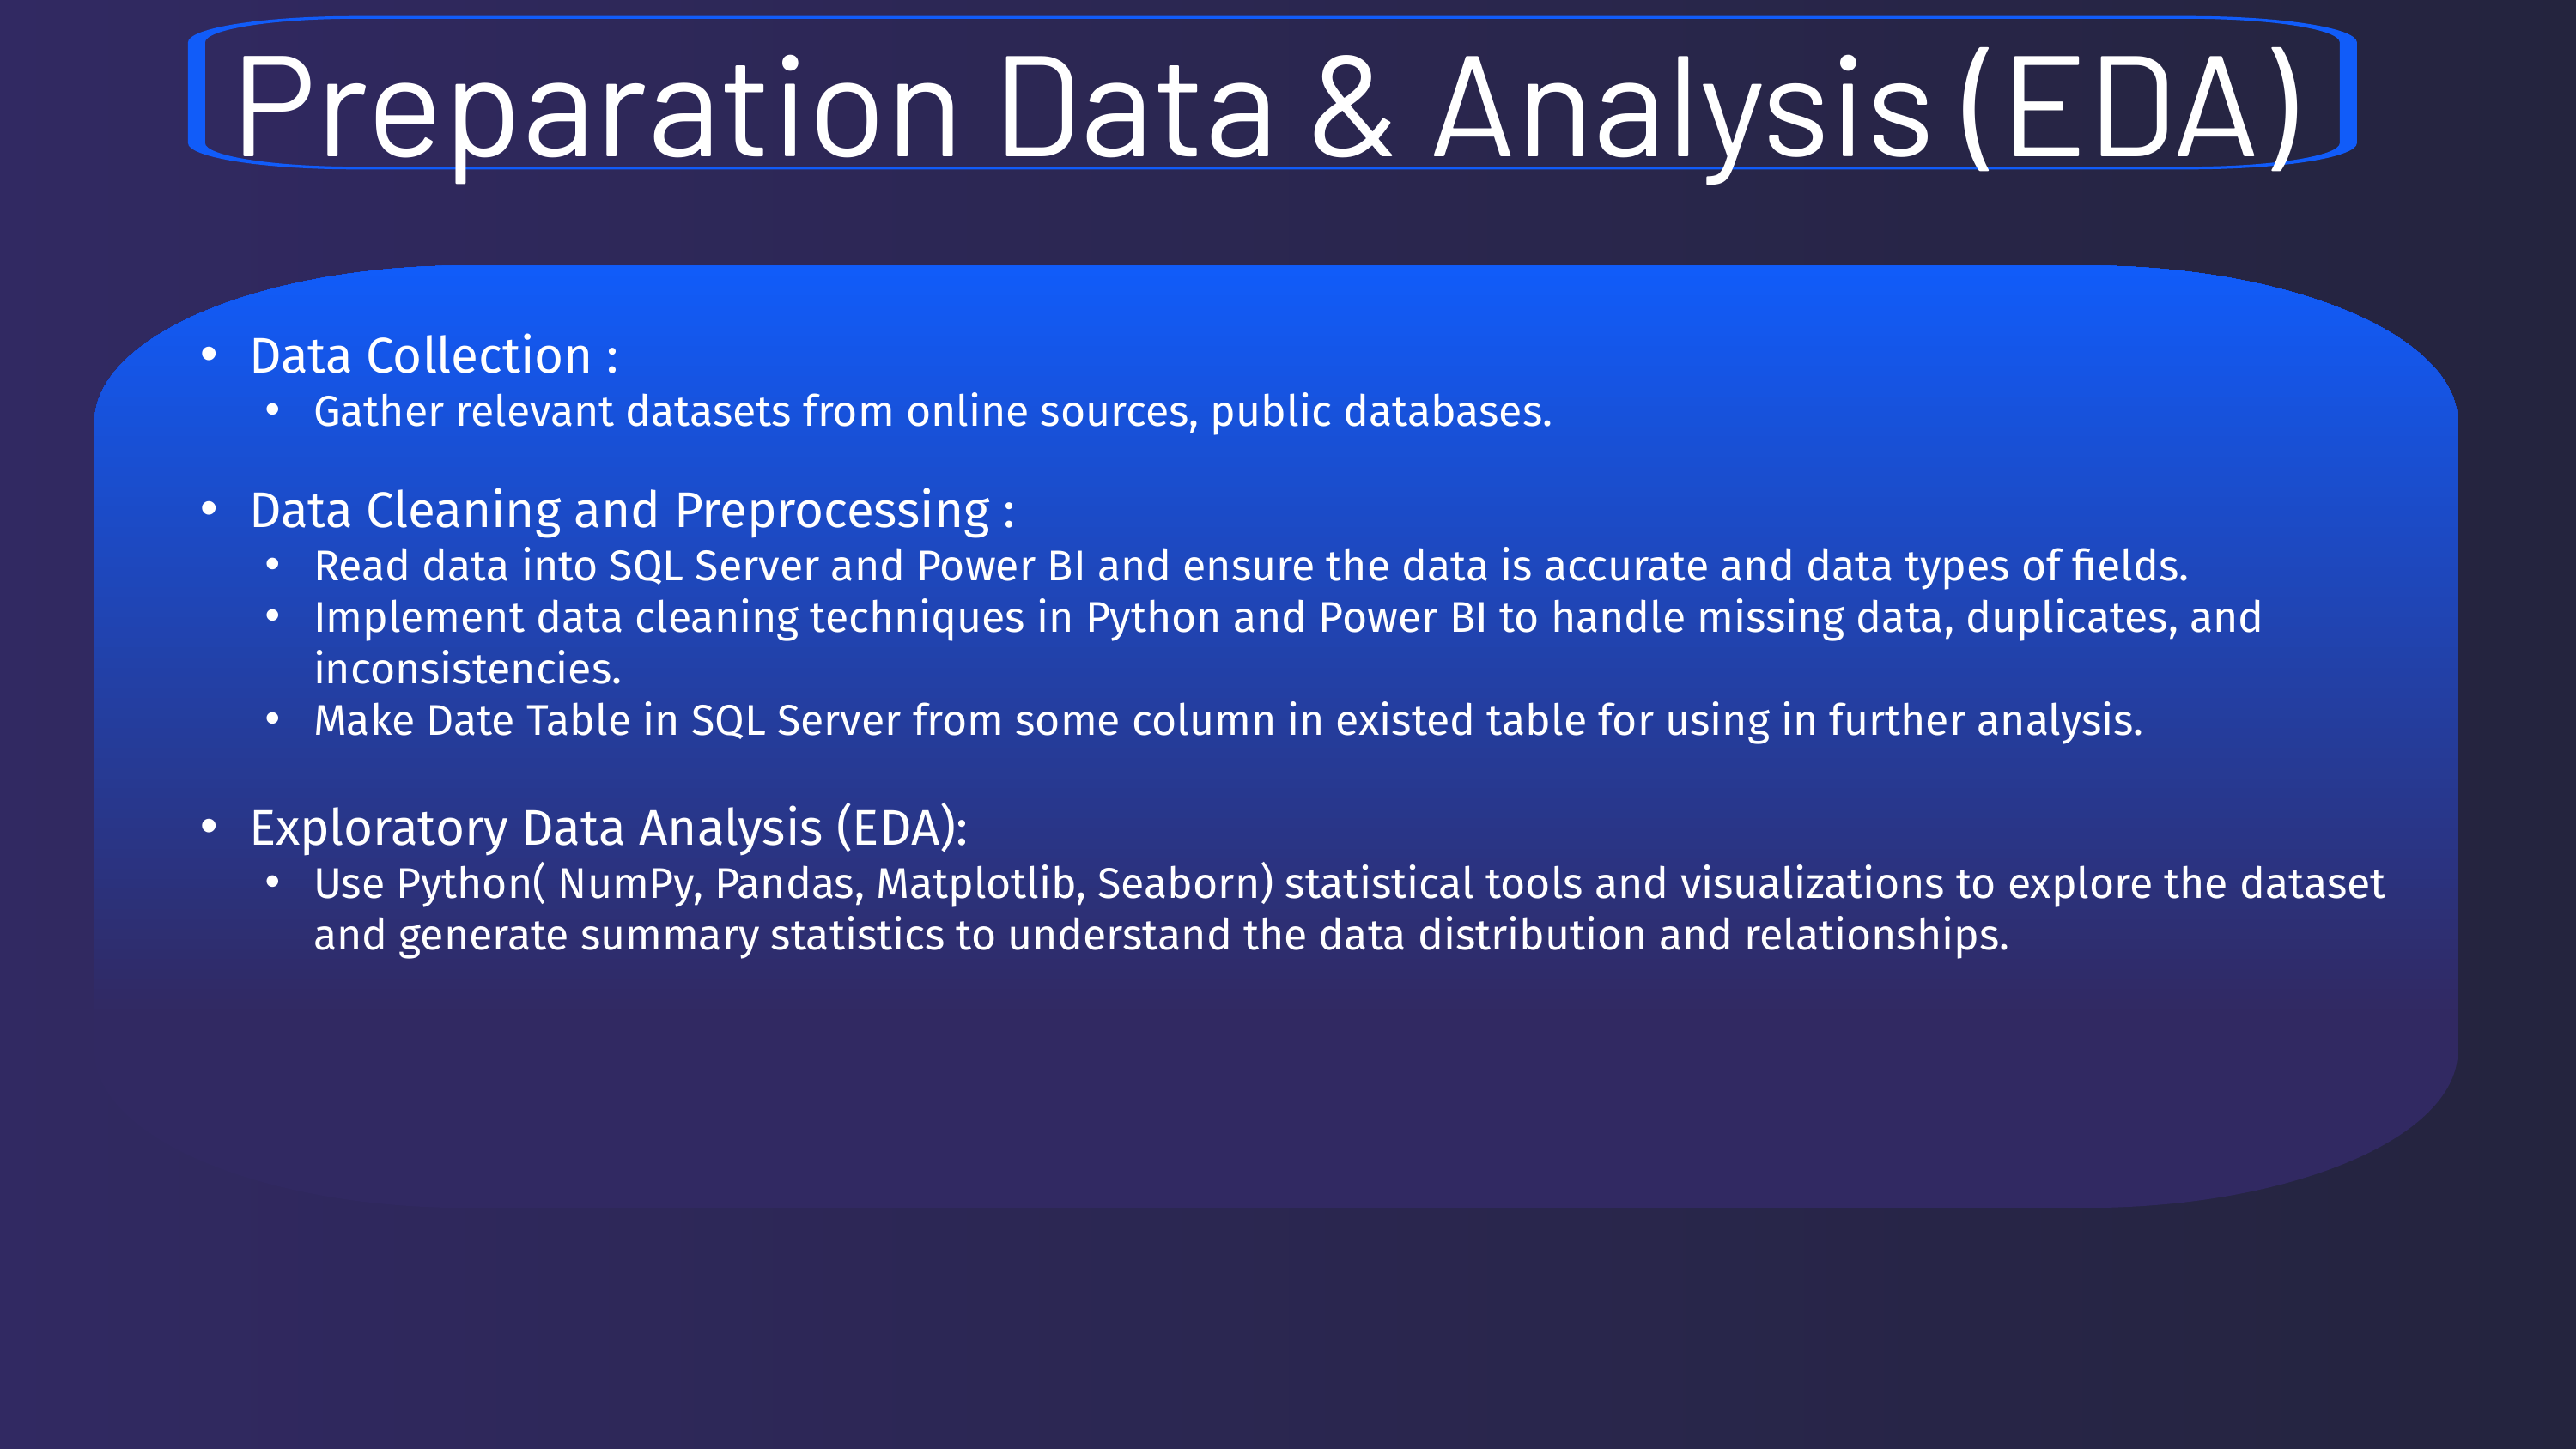

Preparation Data & Analysis (EDA)

Data Collection :
Gather relevant datasets from online sources, public databases.

Data Cleaning and Preprocessing :
Read data into SQL Server and Power BI and ensure the data is accurate and data types of fields.
Implement data cleaning techniques in Python and Power BI to handle missing data, duplicates, and inconsistencies.
Make Date Table in SQL Server from some column in existed table for using in further analysis.

Exploratory Data Analysis (EDA):
Use Python( NumPy, Pandas, Matplotlib, Seaborn) statistical tools and visualizations to explore the dataset and generate summary statistics to understand the data distribution and relationships.